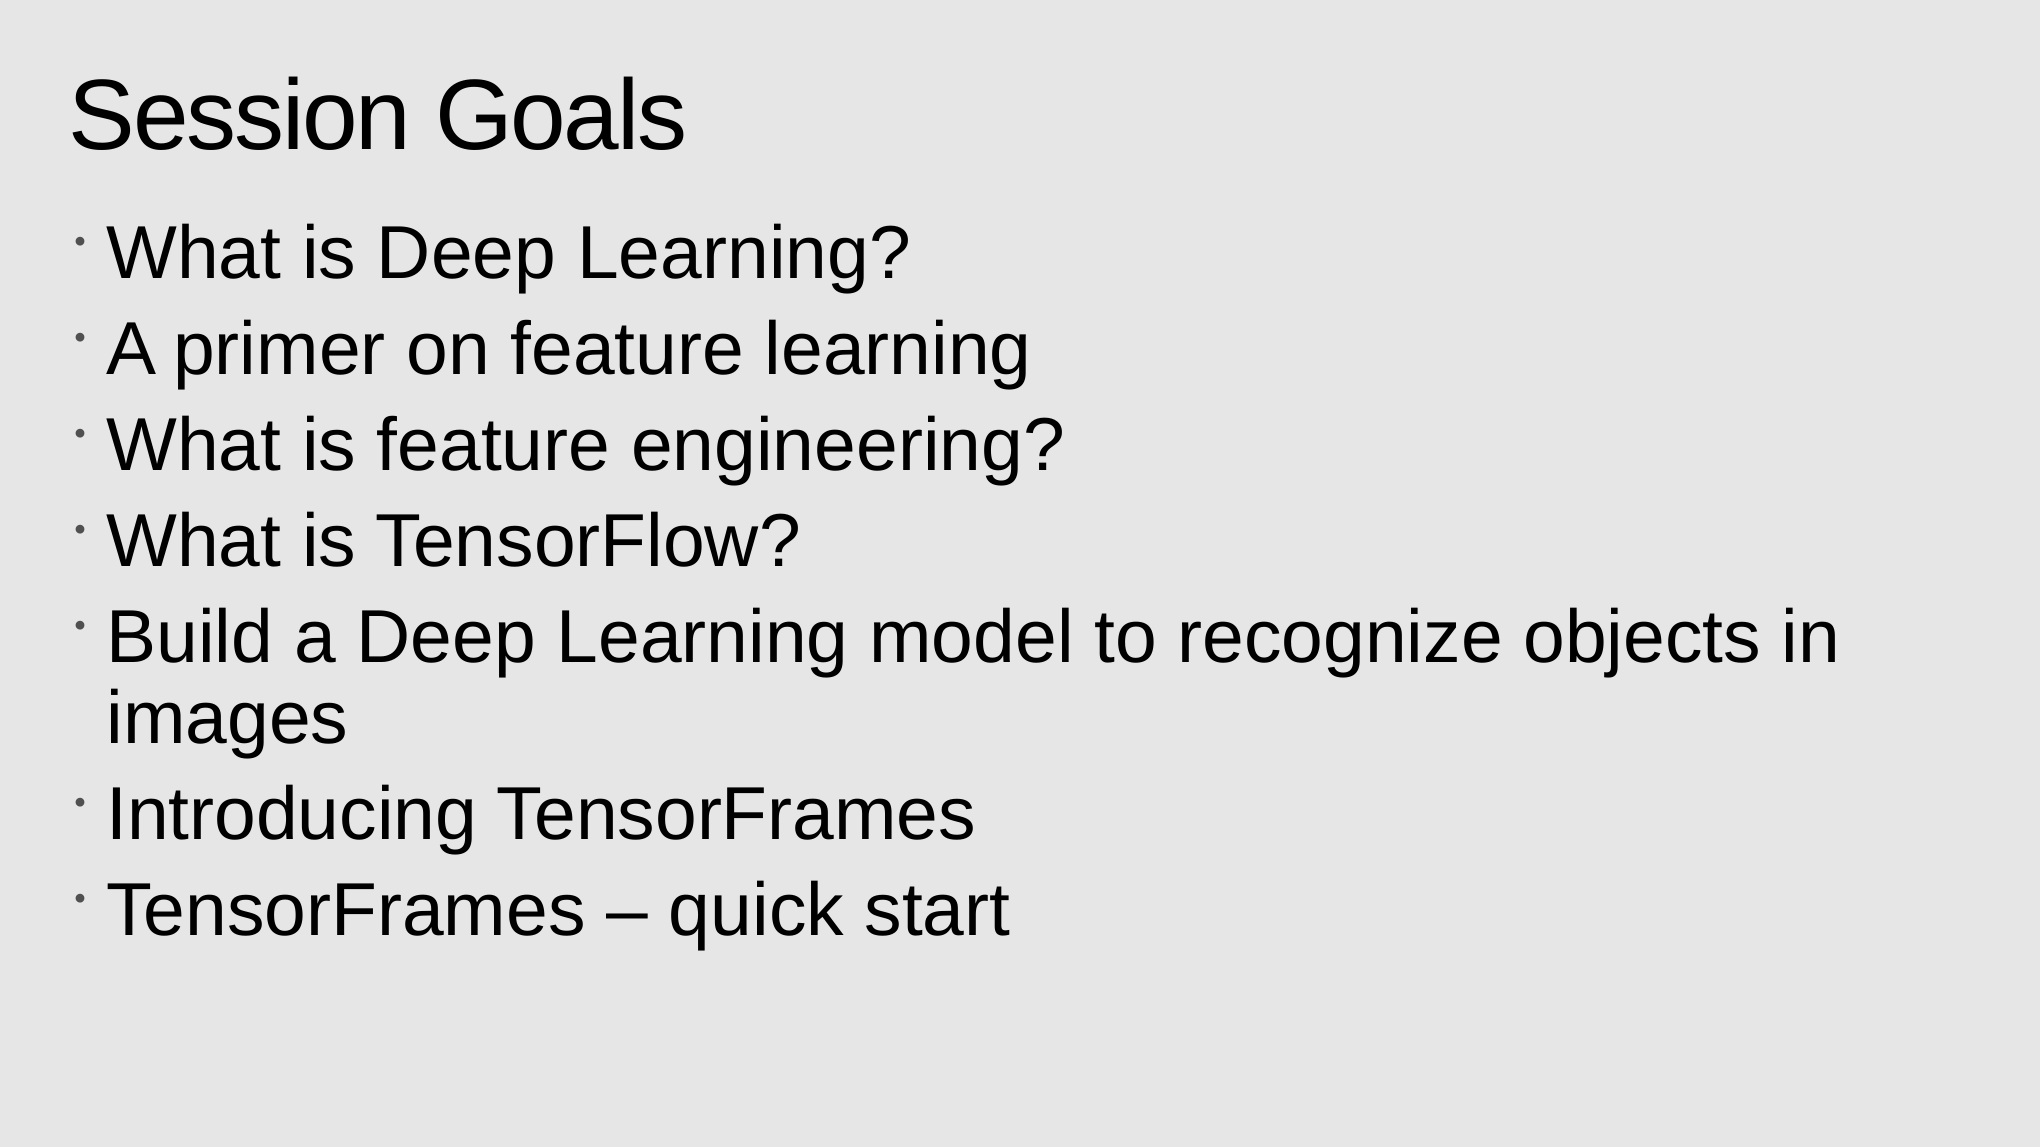

# Session Goals
What is Deep Learning?
A primer on feature learning
What is feature engineering?
What is TensorFlow?
Build a Deep Learning model to recognize objects in images
Introducing TensorFrames
TensorFrames – quick start